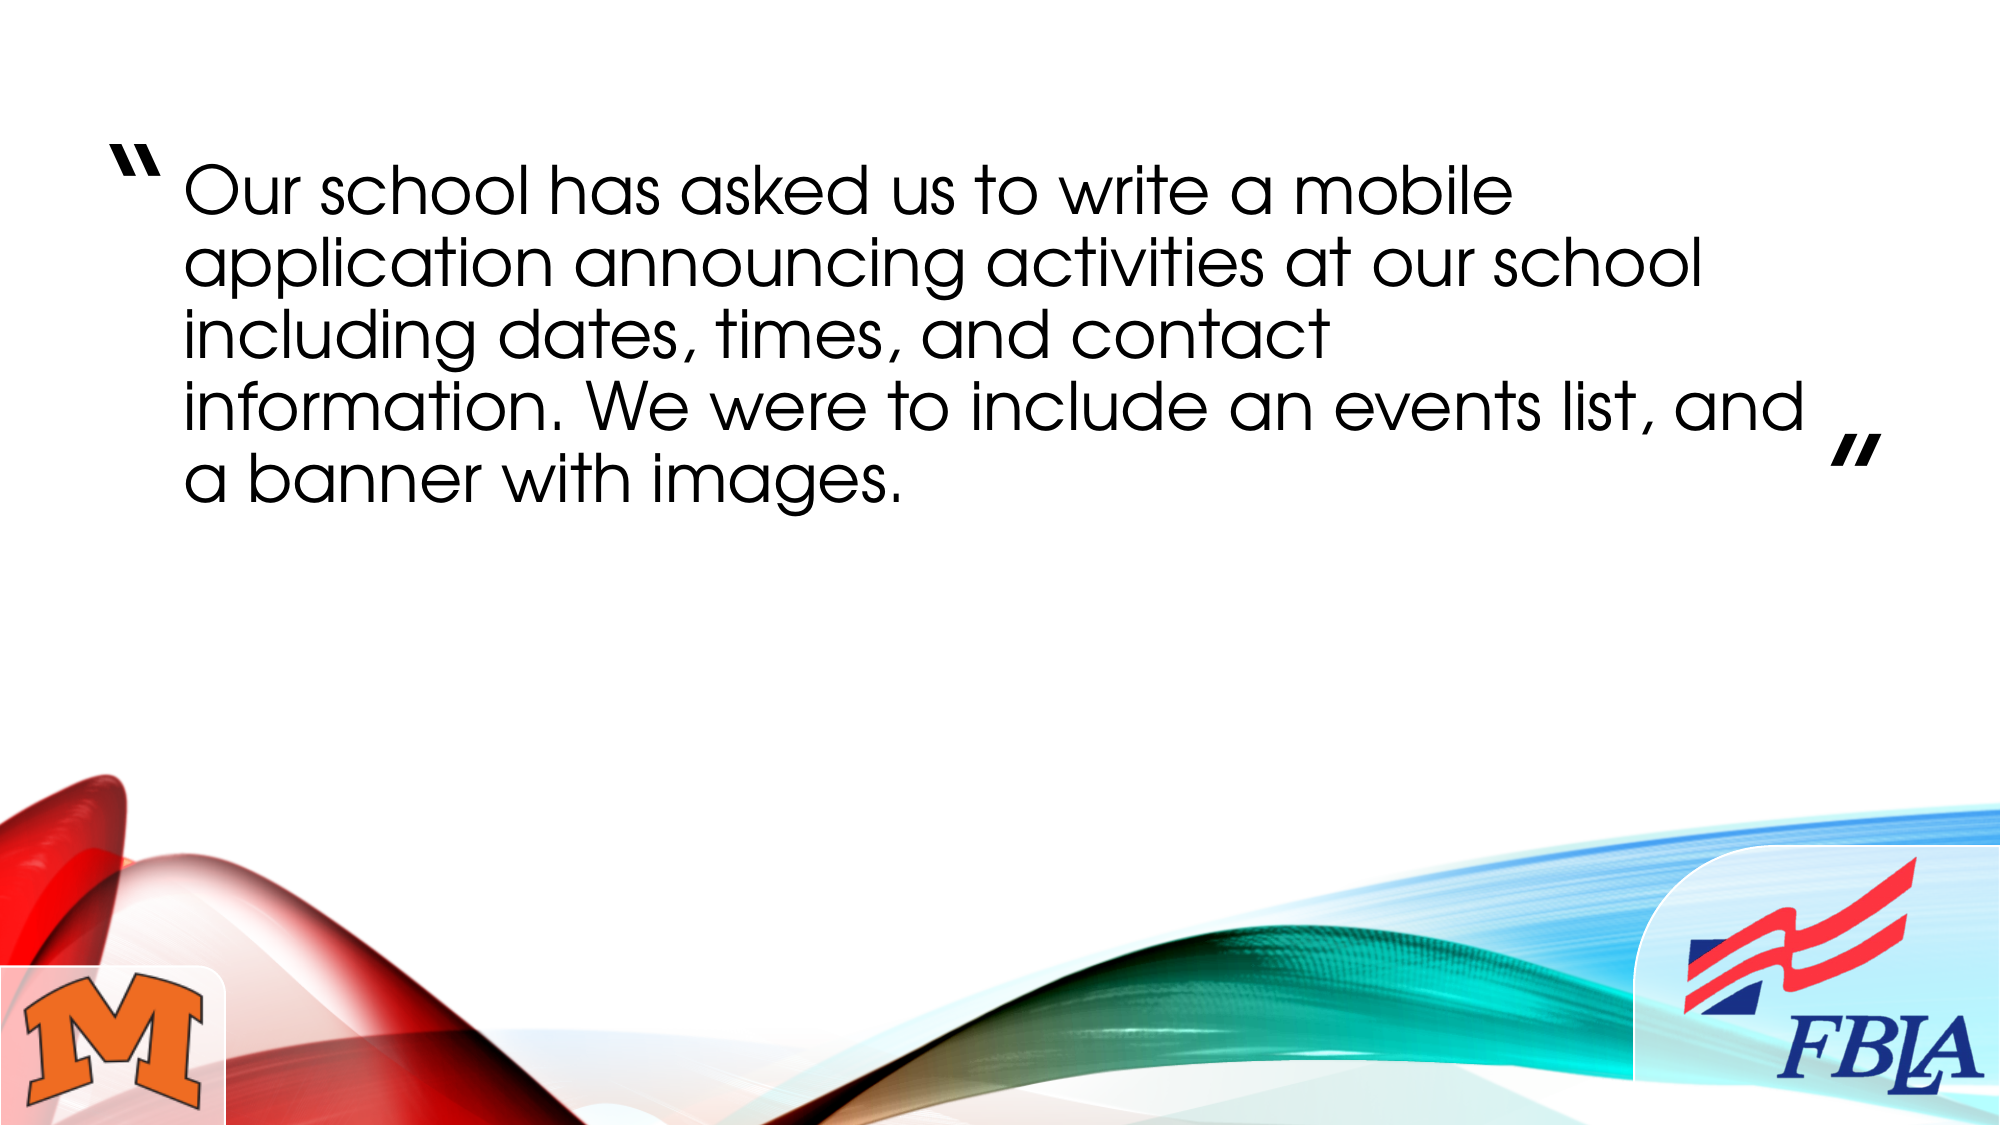

# Our school has asked us to write a mobile application announcing activities at our school including dates, times, and contact information. We were to include an events list, and a banner with images.